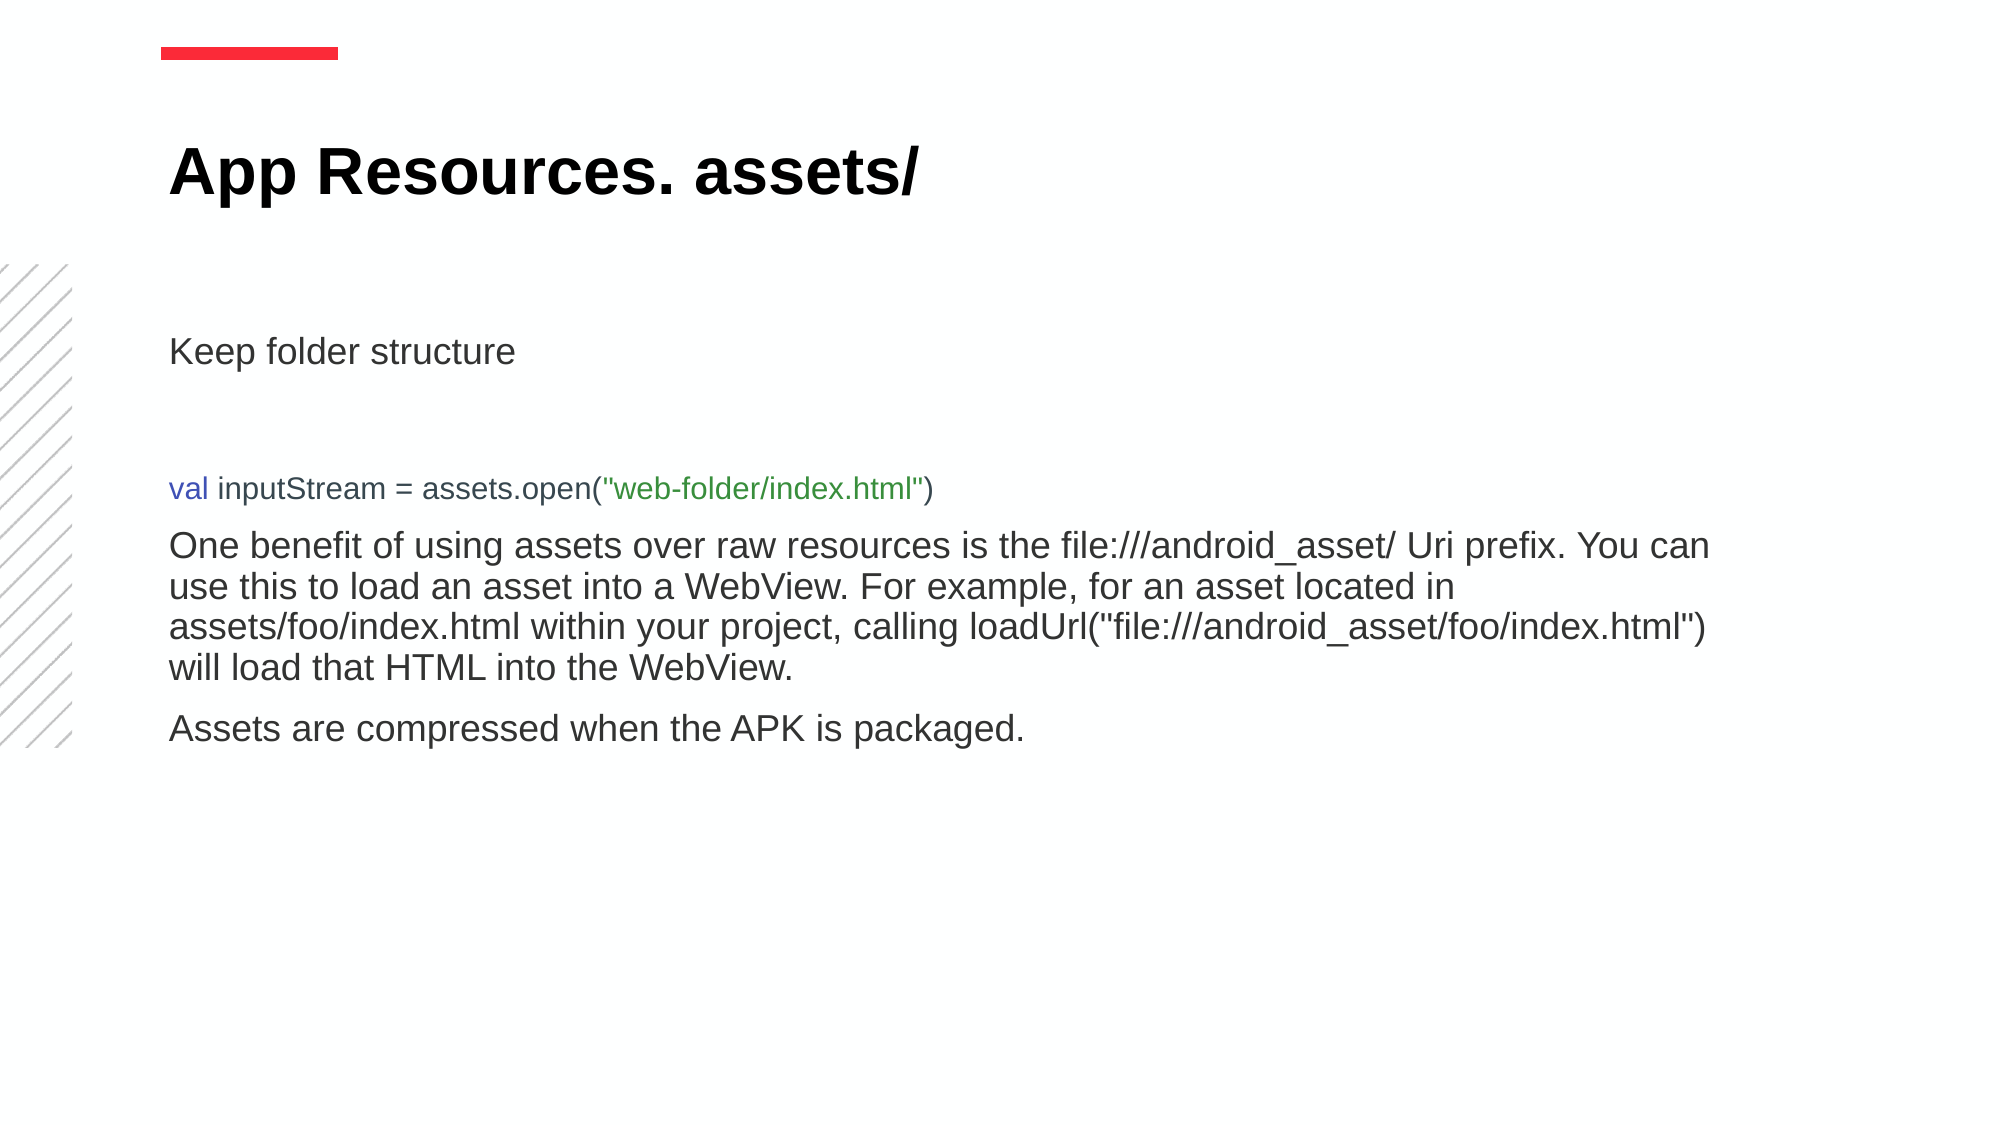

App Resources. assets/
Keep folder structure

val inputStream = assets.open("web-folder/index.html")
One benefit of using assets over raw resources is the file:///android_asset/ Uri prefix. You can use this to load an asset into a WebView. For example, for an asset located in assets/foo/index.html within your project, calling loadUrl("file:///android_asset/foo/index.html") will load that HTML into the WebView.
Assets are compressed when the APK is packaged.
11